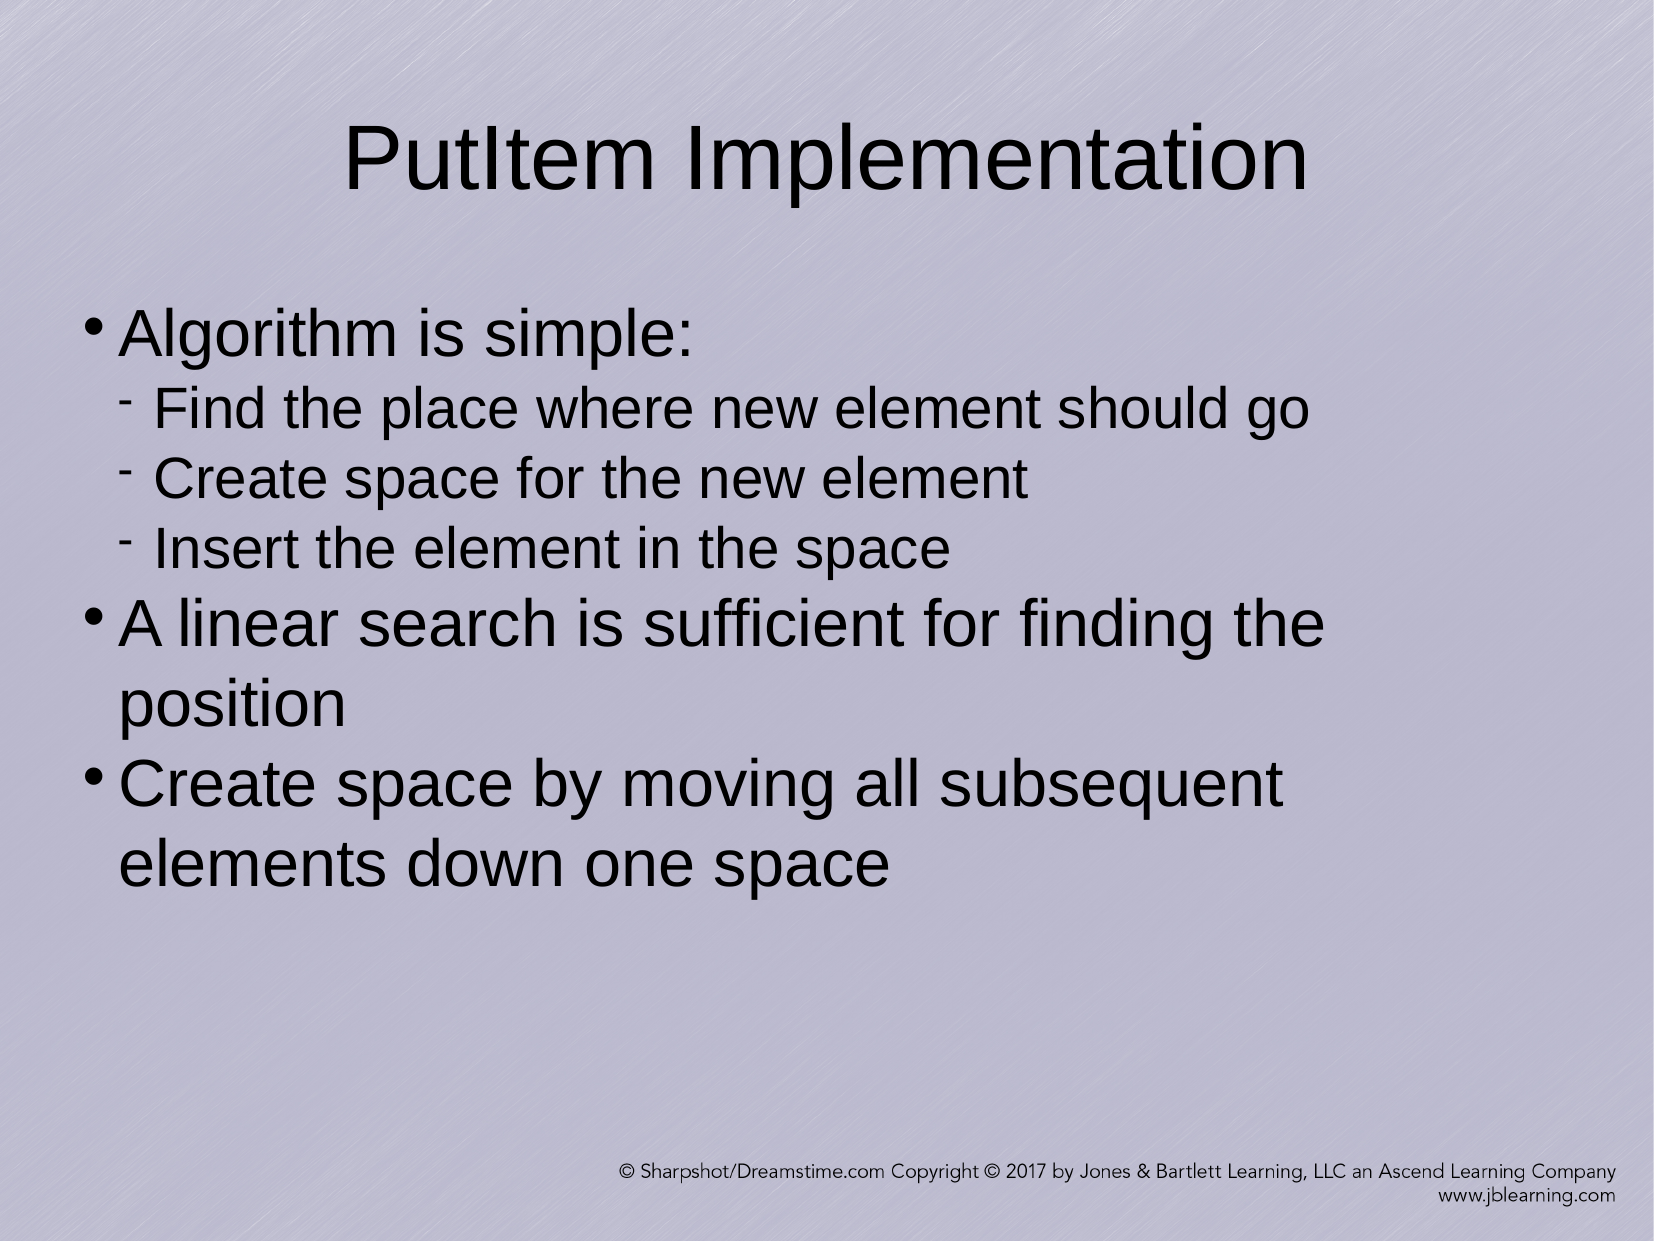

PutItem Implementation
Algorithm is simple:
Find the place where new element should go
Create space for the new element
Insert the element in the space
A linear search is sufficient for finding the position
Create space by moving all subsequent elements down one space